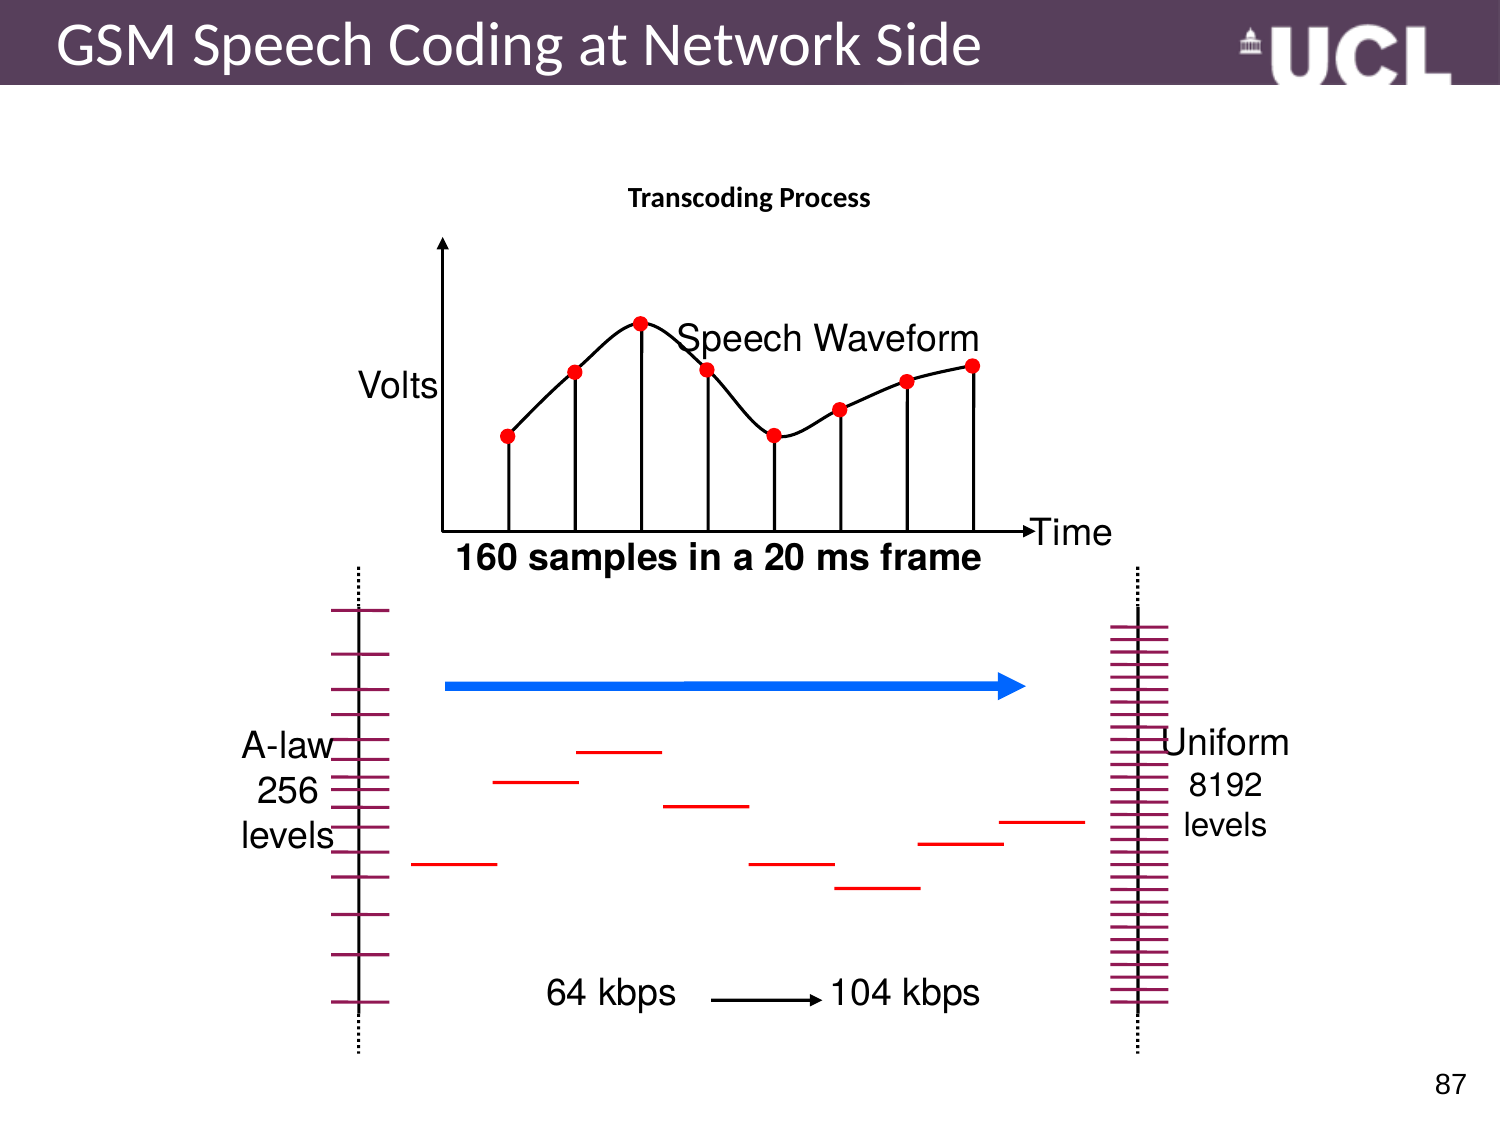

# GSM Speech Coding at Network Side
Transcoding Process

Speech Waveform

Volts

Time
160 samples in a 20 ms frame

Uniform
8192
levels

A-law
256
levels

64 kbps
104 kbps

87